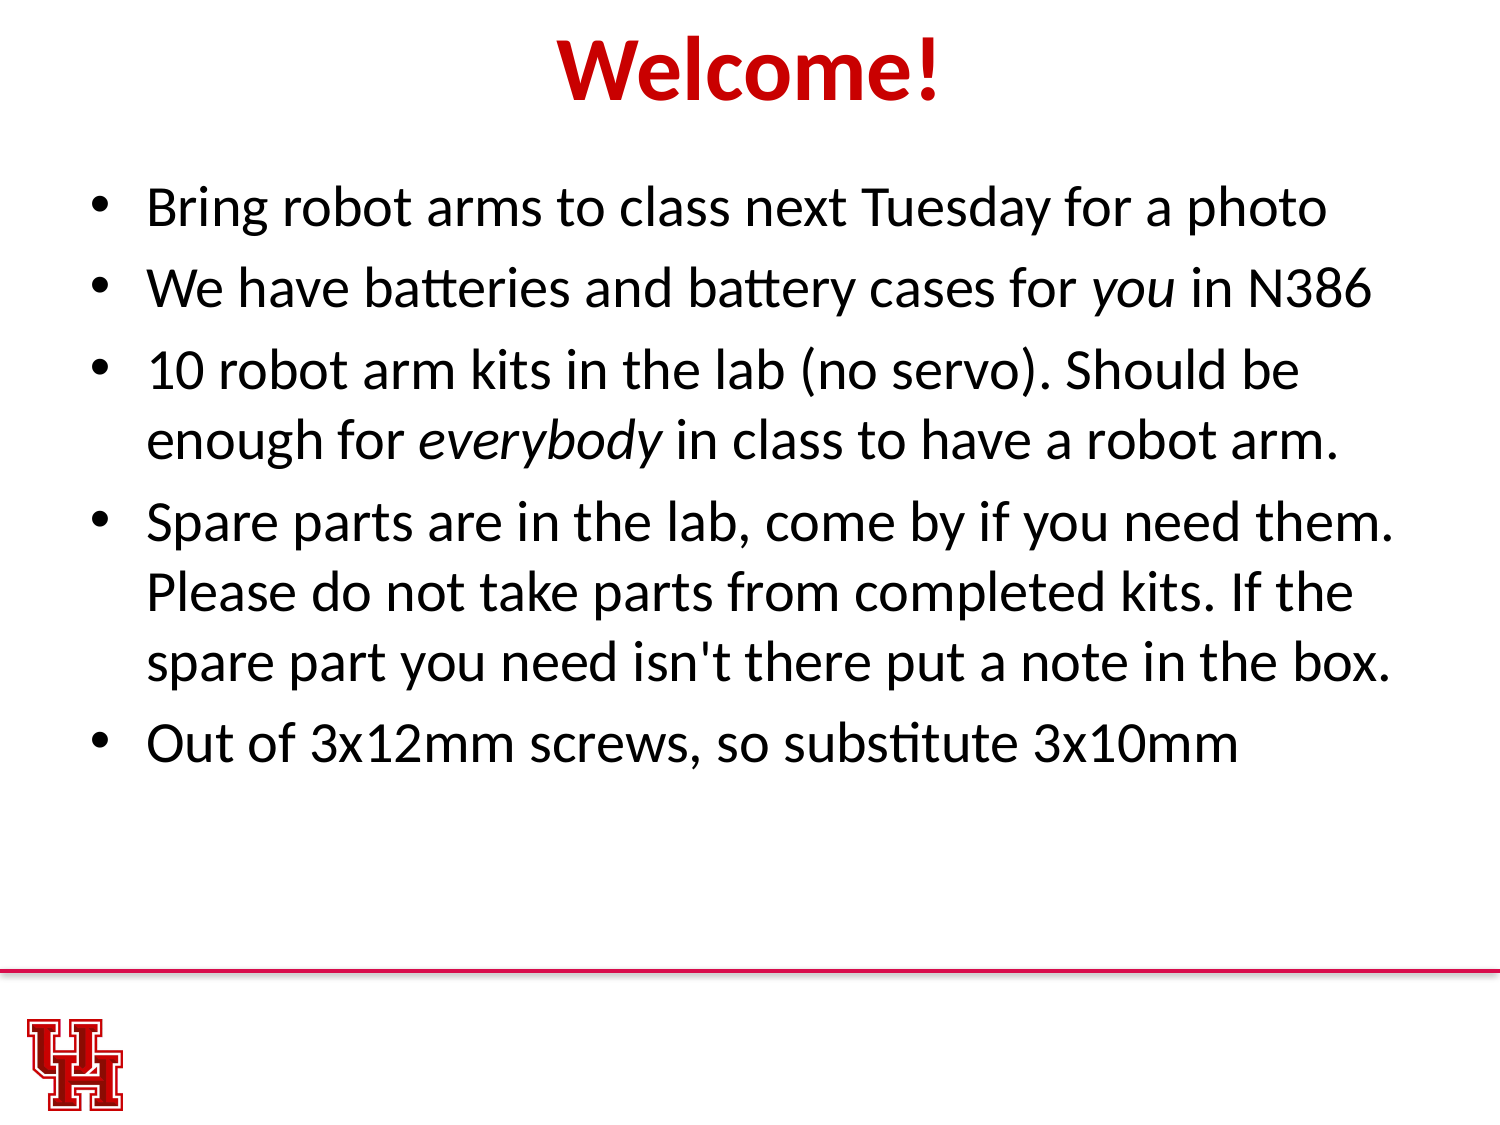

# Welcome!
Bring robot arms to class next Tuesday for a photo
We have batteries and battery cases for you in N386
10 robot arm kits in the lab (no servo). Should be enough for everybody in class to have a robot arm.
Spare parts are in the lab, come by if you need them. Please do not take parts from completed kits. If the spare part you need isn't there put a note in the box.
Out of 3x12mm screws, so substitute 3x10mm